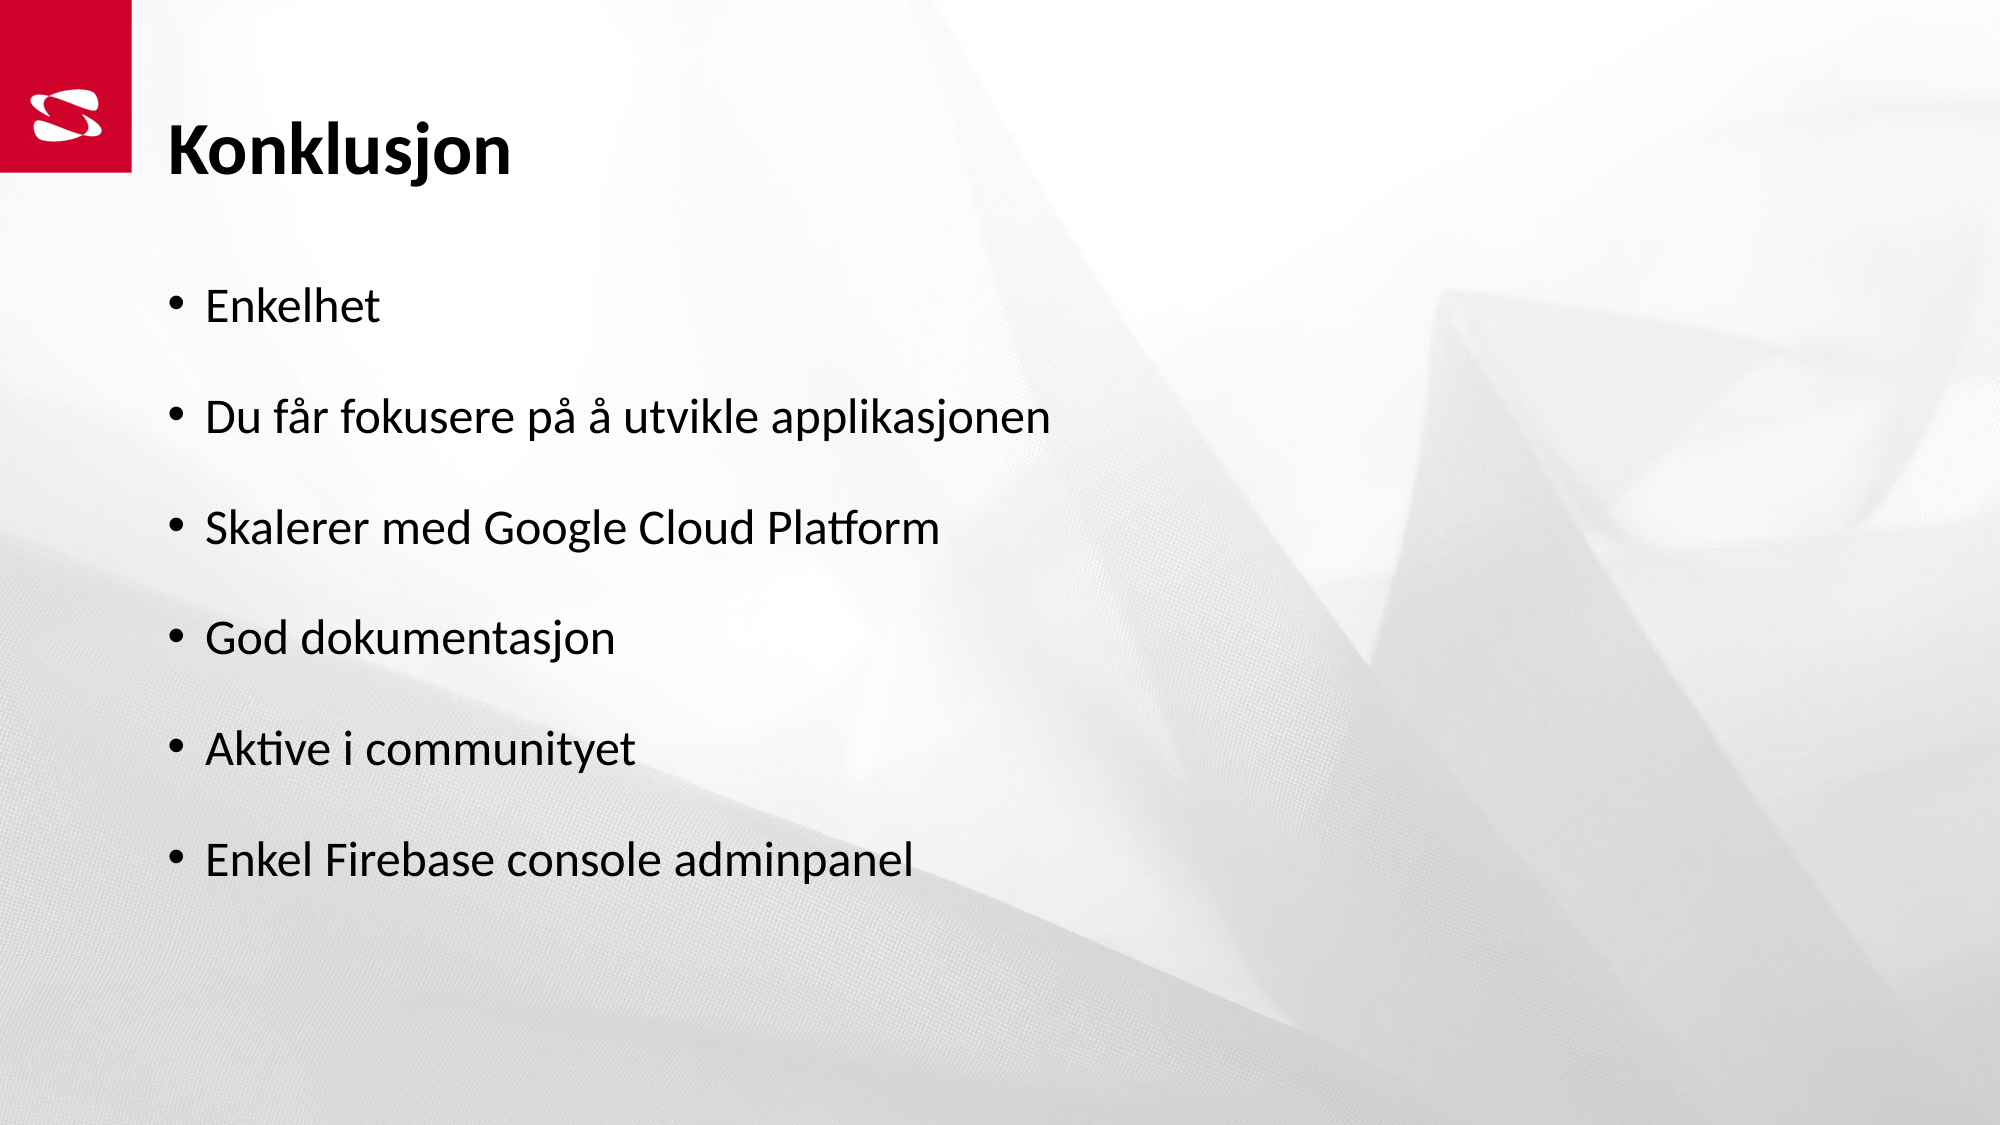

# Konklusjon
Enkelhet
Du får fokusere på å utvikle applikasjonen
Skalerer med Google Cloud Platform
God dokumentasjon
Aktive i communityet
Enkel Firebase console adminpanel